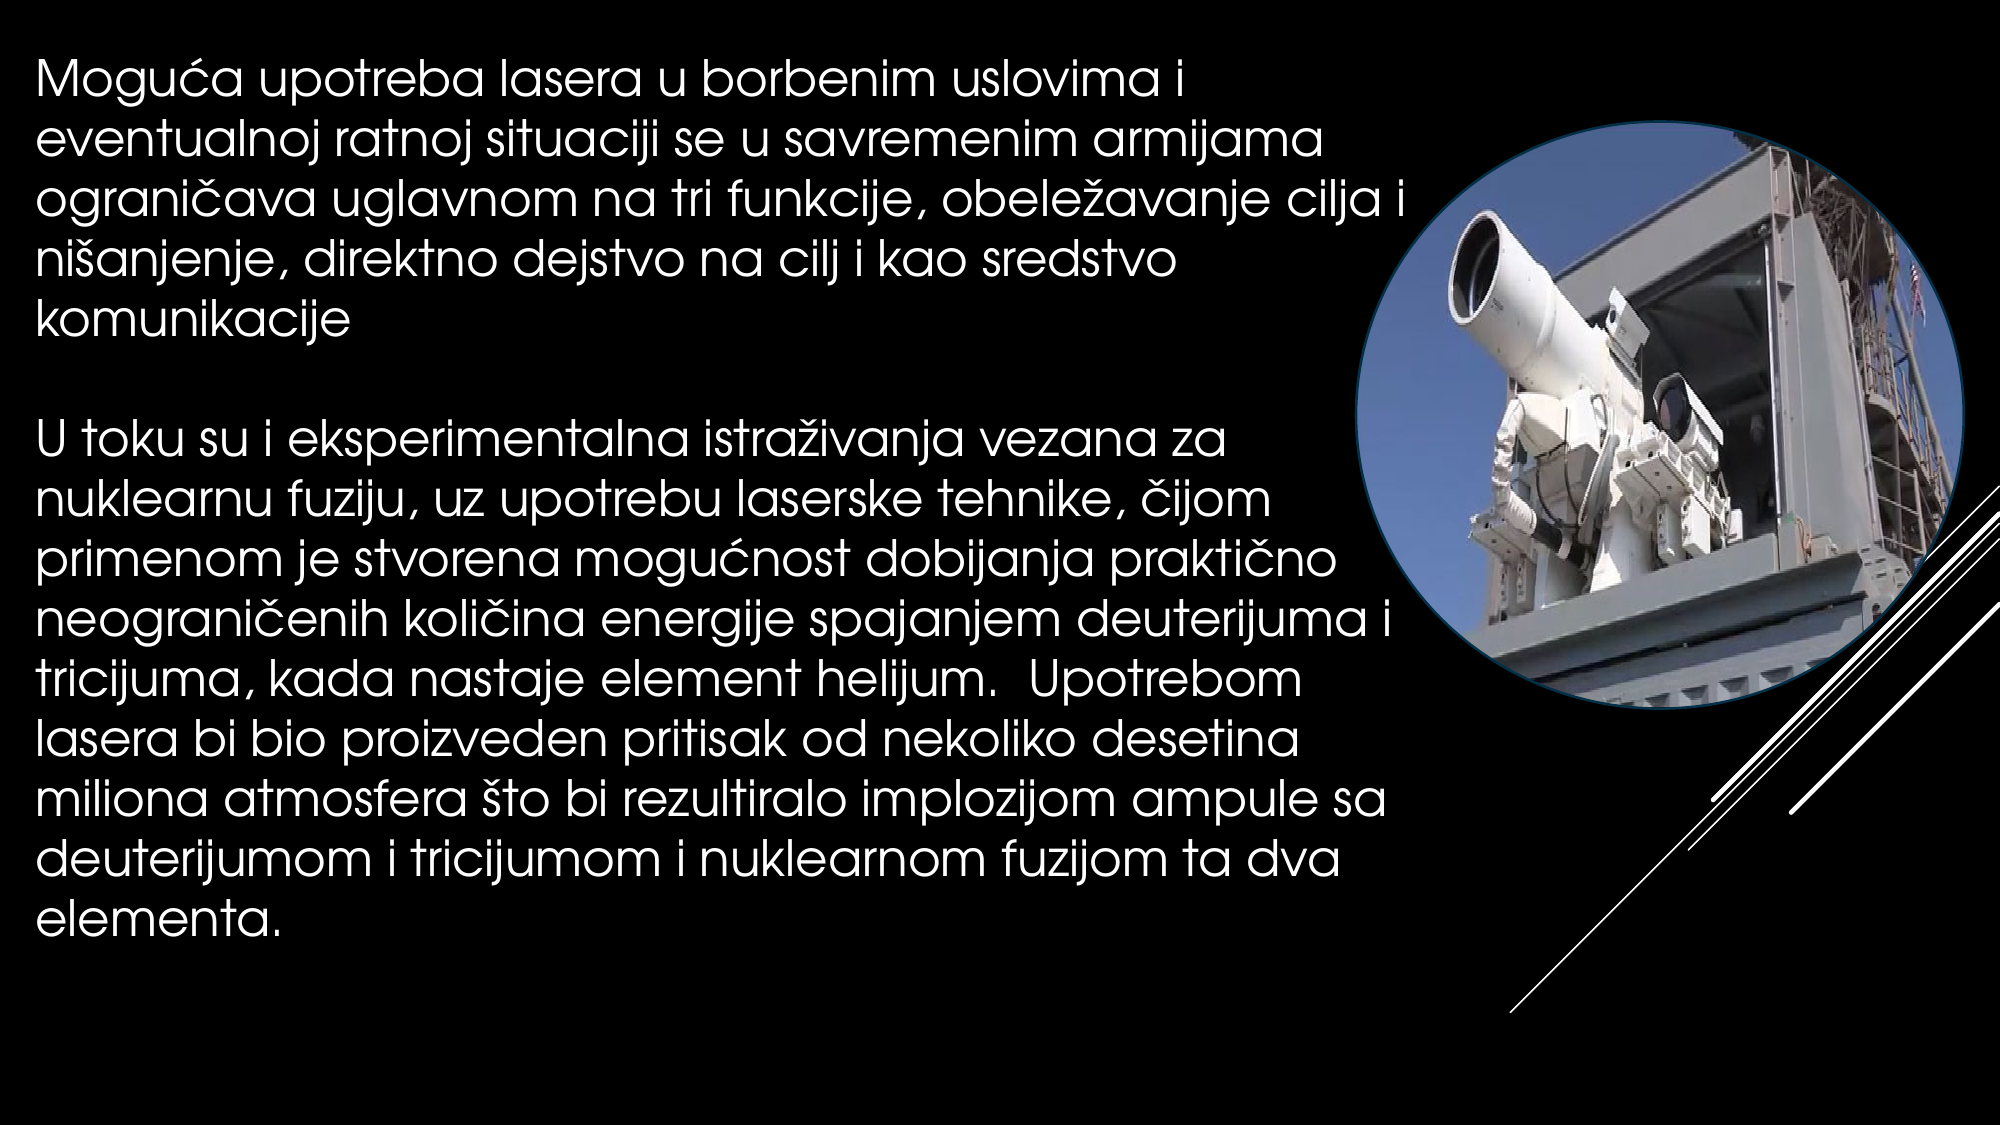

Moguća upotreba lasera u borbenim uslovima i eventualnoj ratnoj situaciji se u savremenim armijama ograničava uglavnom na tri funkcije, obeležavanje cilja i nišanjenje, direktno dejstvo na cilj i kao sredstvo komunikacije

U toku su i eksperimentalna istraživanja vezana za nuklearnu fuziju, uz upotrebu laserske tehnike, čijom primenom je stvorena mogućnost dobijanja praktično
neograničenih količina energije spajanjem deuterijuma i tricijuma, kada nastaje element helijum.  Upotrebom lasera bi bio proizveden pritisak od nekoliko desetina miliona atmosfera što bi rezultiralo implozijom ampule sa deuterijumom i tricijumom i nuklearnom fuzijom ta dva elementa.